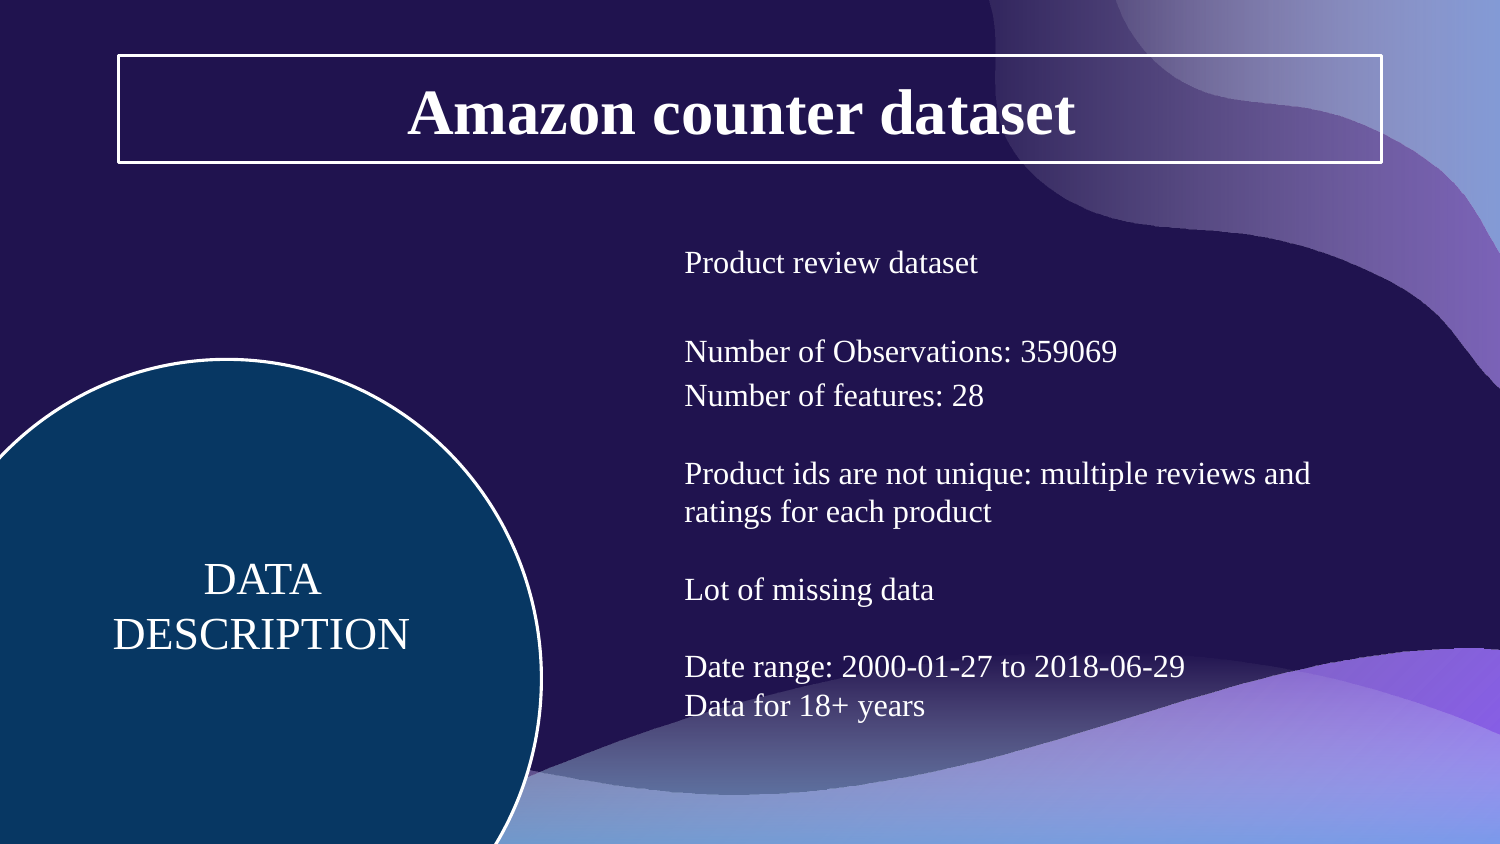

Amazon counter dataset

Product review dataset

Number of Observations: 359069
Number of features: 28

Product ids are not unique: multiple reviews and ratings for each product

Lot of missing data

Date range: 2000-01-27 to 2018-06-29
Data for 18+ years

DATA DESCRIPTION